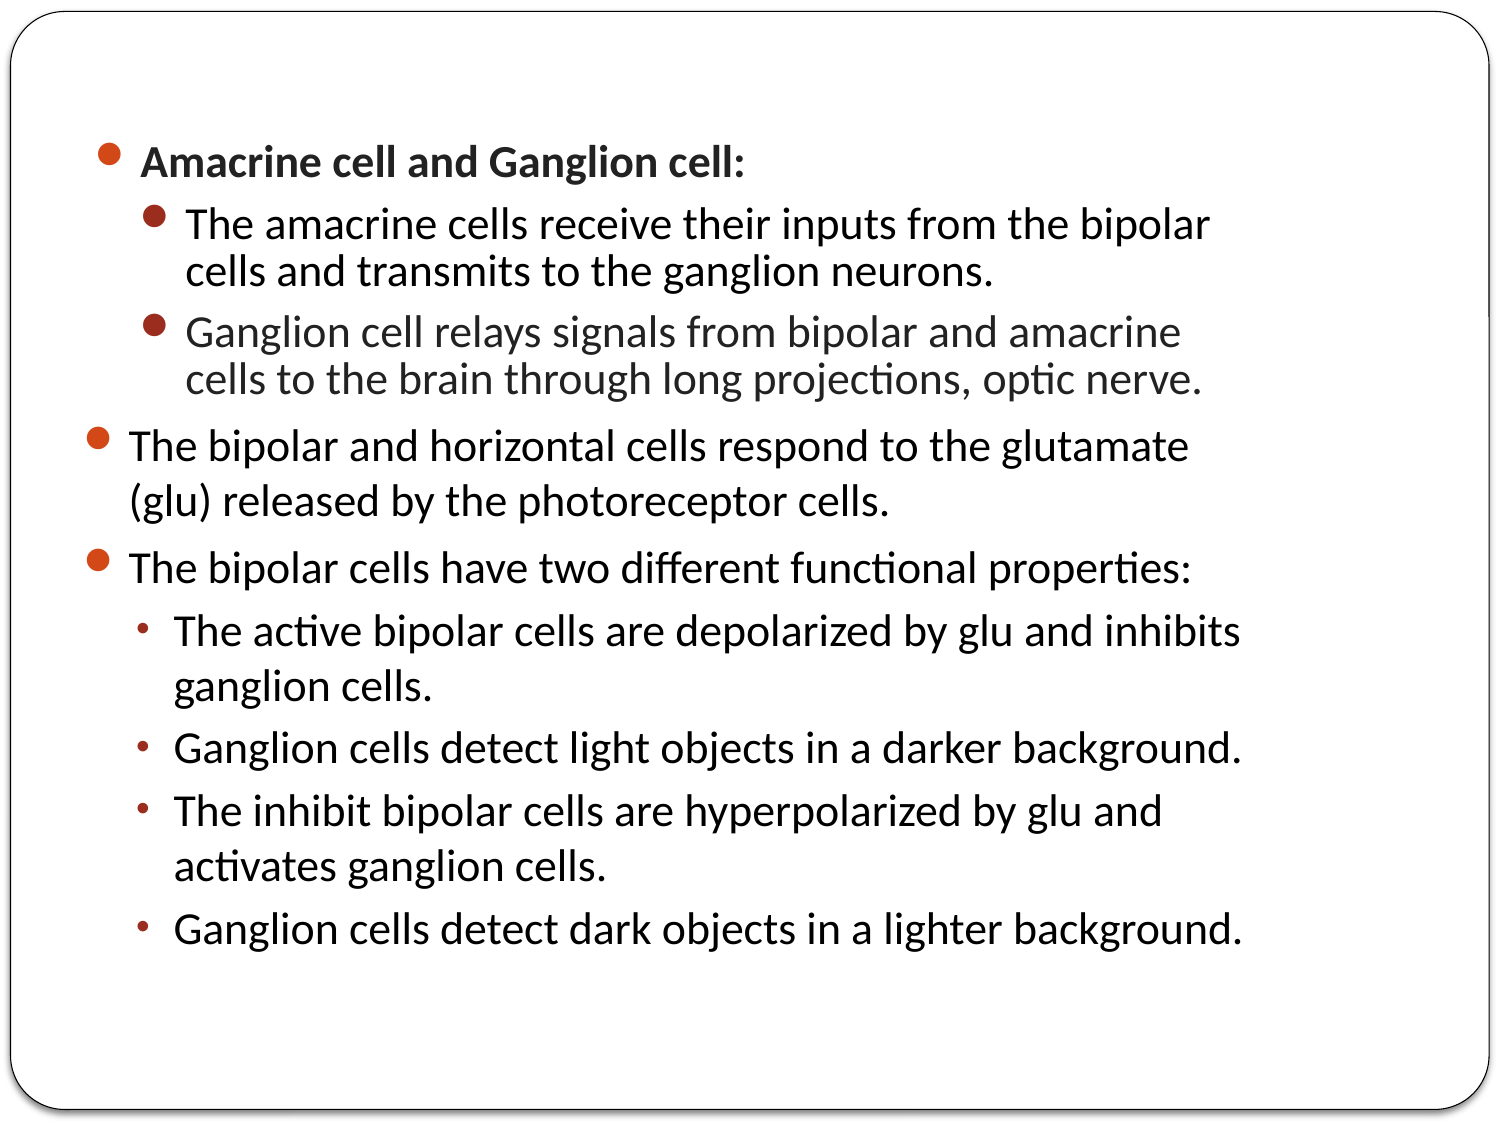

Amacrine cell and Ganglion cell:
The amacrine cells receive their inputs from the bipolar cells and transmits to the ganglion neurons.
Ganglion cell relays signals from bipolar and amacrine cells to the brain through long projections, optic nerve.
The bipolar and horizontal cells respond to the glutamate (glu) released by the photoreceptor cells.
The bipolar cells have two different functional properties:
The active bipolar cells are depolarized by glu and inhibits ganglion cells.
Ganglion cells detect light objects in a darker background.
The inhibit bipolar cells are hyperpolarized by glu and activates ganglion cells.
Ganglion cells detect dark objects in a lighter background.